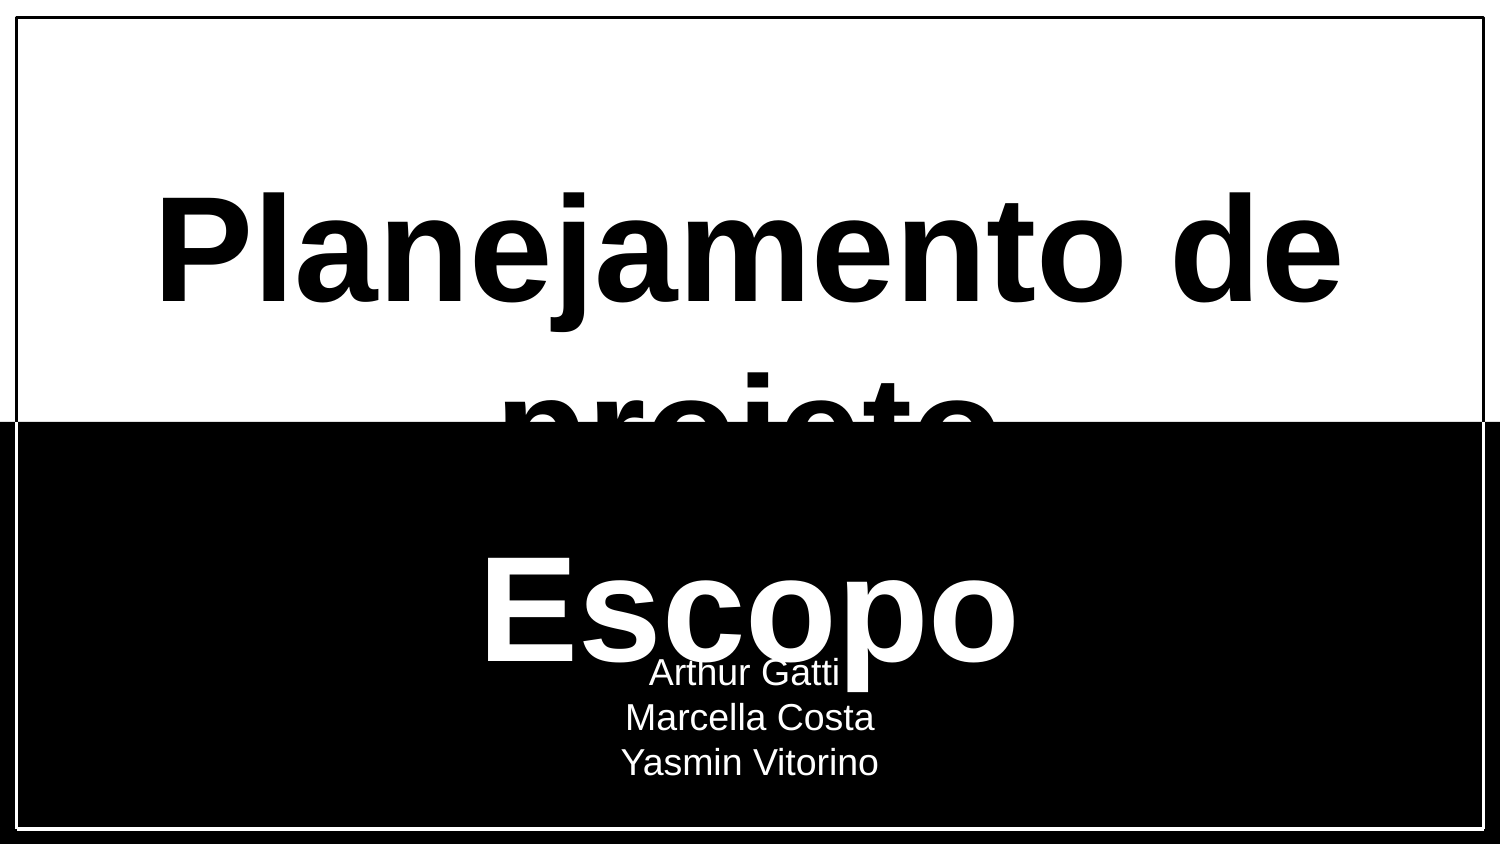

# Planejamento de projeto
Escopo
Arthur Gatti
Marcella Costa
Yasmin Vitorino